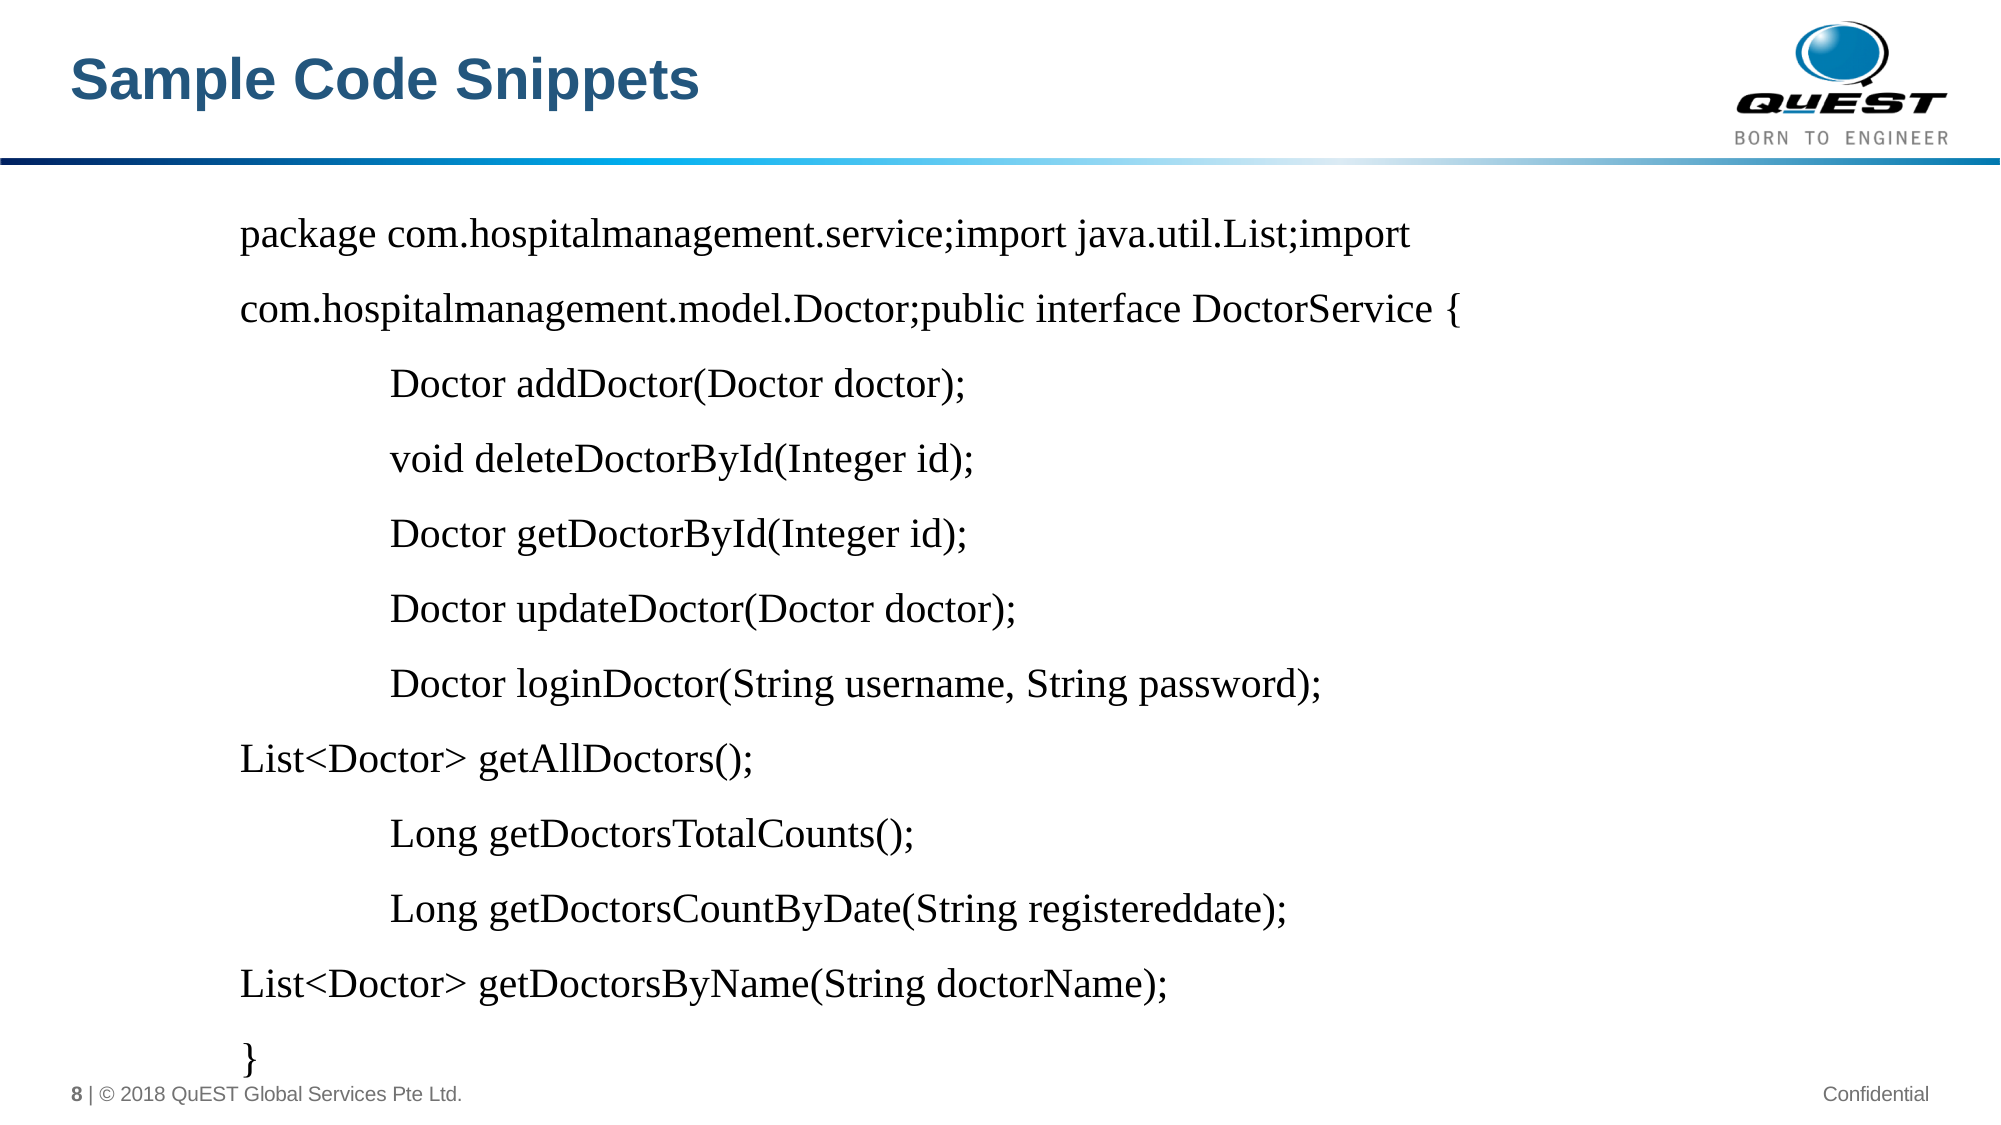

# Sample Code Snippets

package com.hospitalmanagement.service;import java.util.List;import com.hospitalmanagement.model.Doctor;public interface DoctorService {	Doctor addDoctor(Doctor doctor);
	void deleteDoctorById(Integer id);
	Doctor getDoctorById(Integer id);
	Doctor updateDoctor(Doctor doctor);
	Doctor loginDoctor(String username, String password);	List<Doctor> getAllDoctors();
	Long getDoctorsTotalCounts();
	Long getDoctorsCountByDate(String registereddate);	List<Doctor> getDoctorsByName(String doctorName);
}
8 | © 2018 QuEST Global Services Pte Ltd.
Confidential